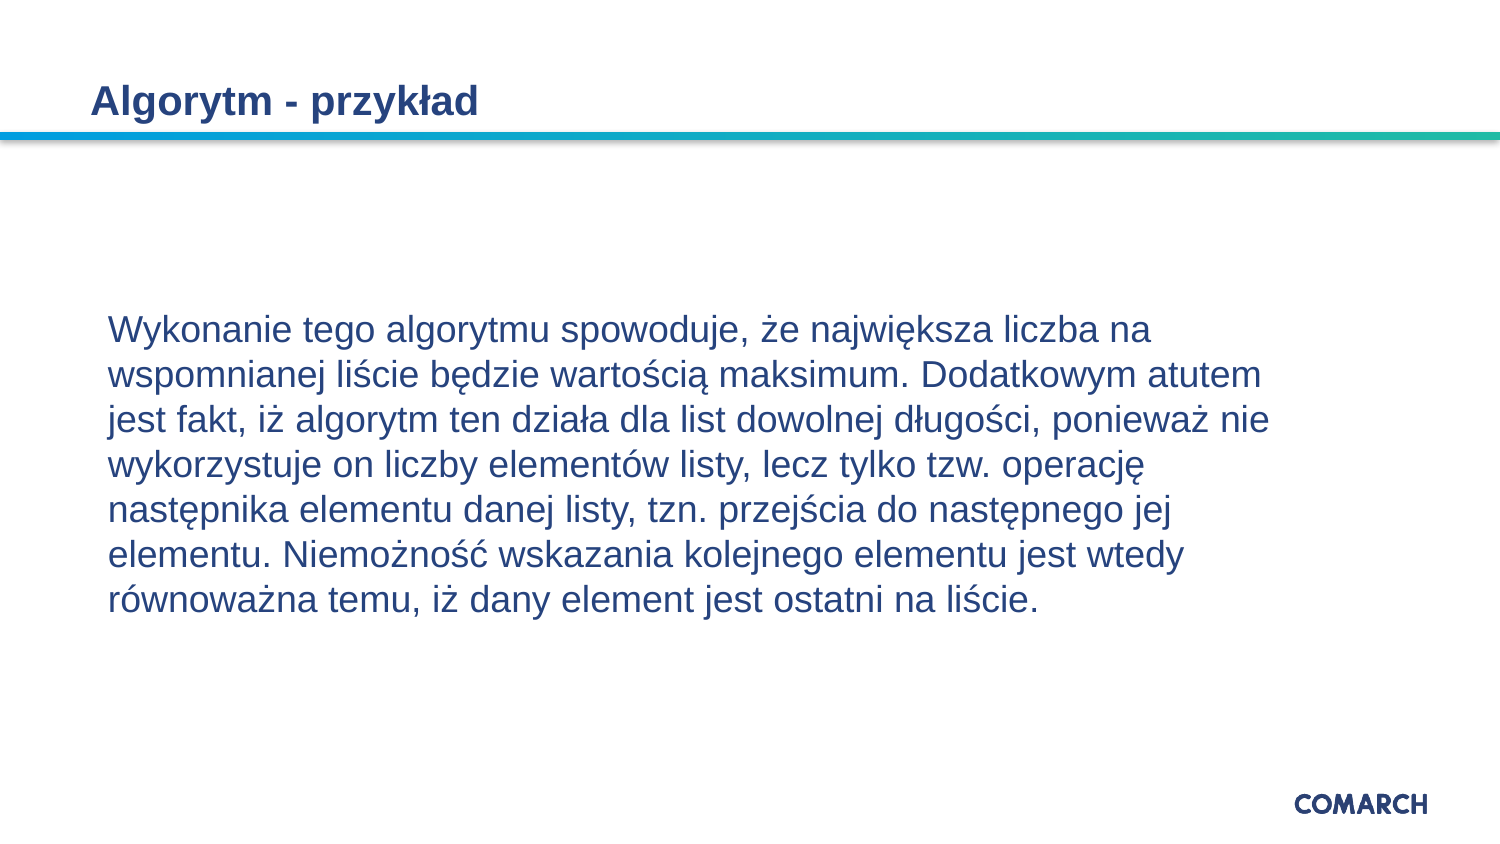

# Algorytm - przykład
Wykonanie tego algorytmu spowoduje, że największa liczba na wspomnianej liście będzie wartością maksimum. Dodatkowym atutem jest fakt, iż algorytm ten działa dla list dowolnej długości, ponieważ nie wykorzystuje on liczby elementów listy, lecz tylko tzw. operację następnika elementu danej listy, tzn. przejścia do następnego jej elementu. Niemożność wskazania kolejnego elementu jest wtedy równoważna temu, iż dany element jest ostatni na liście.